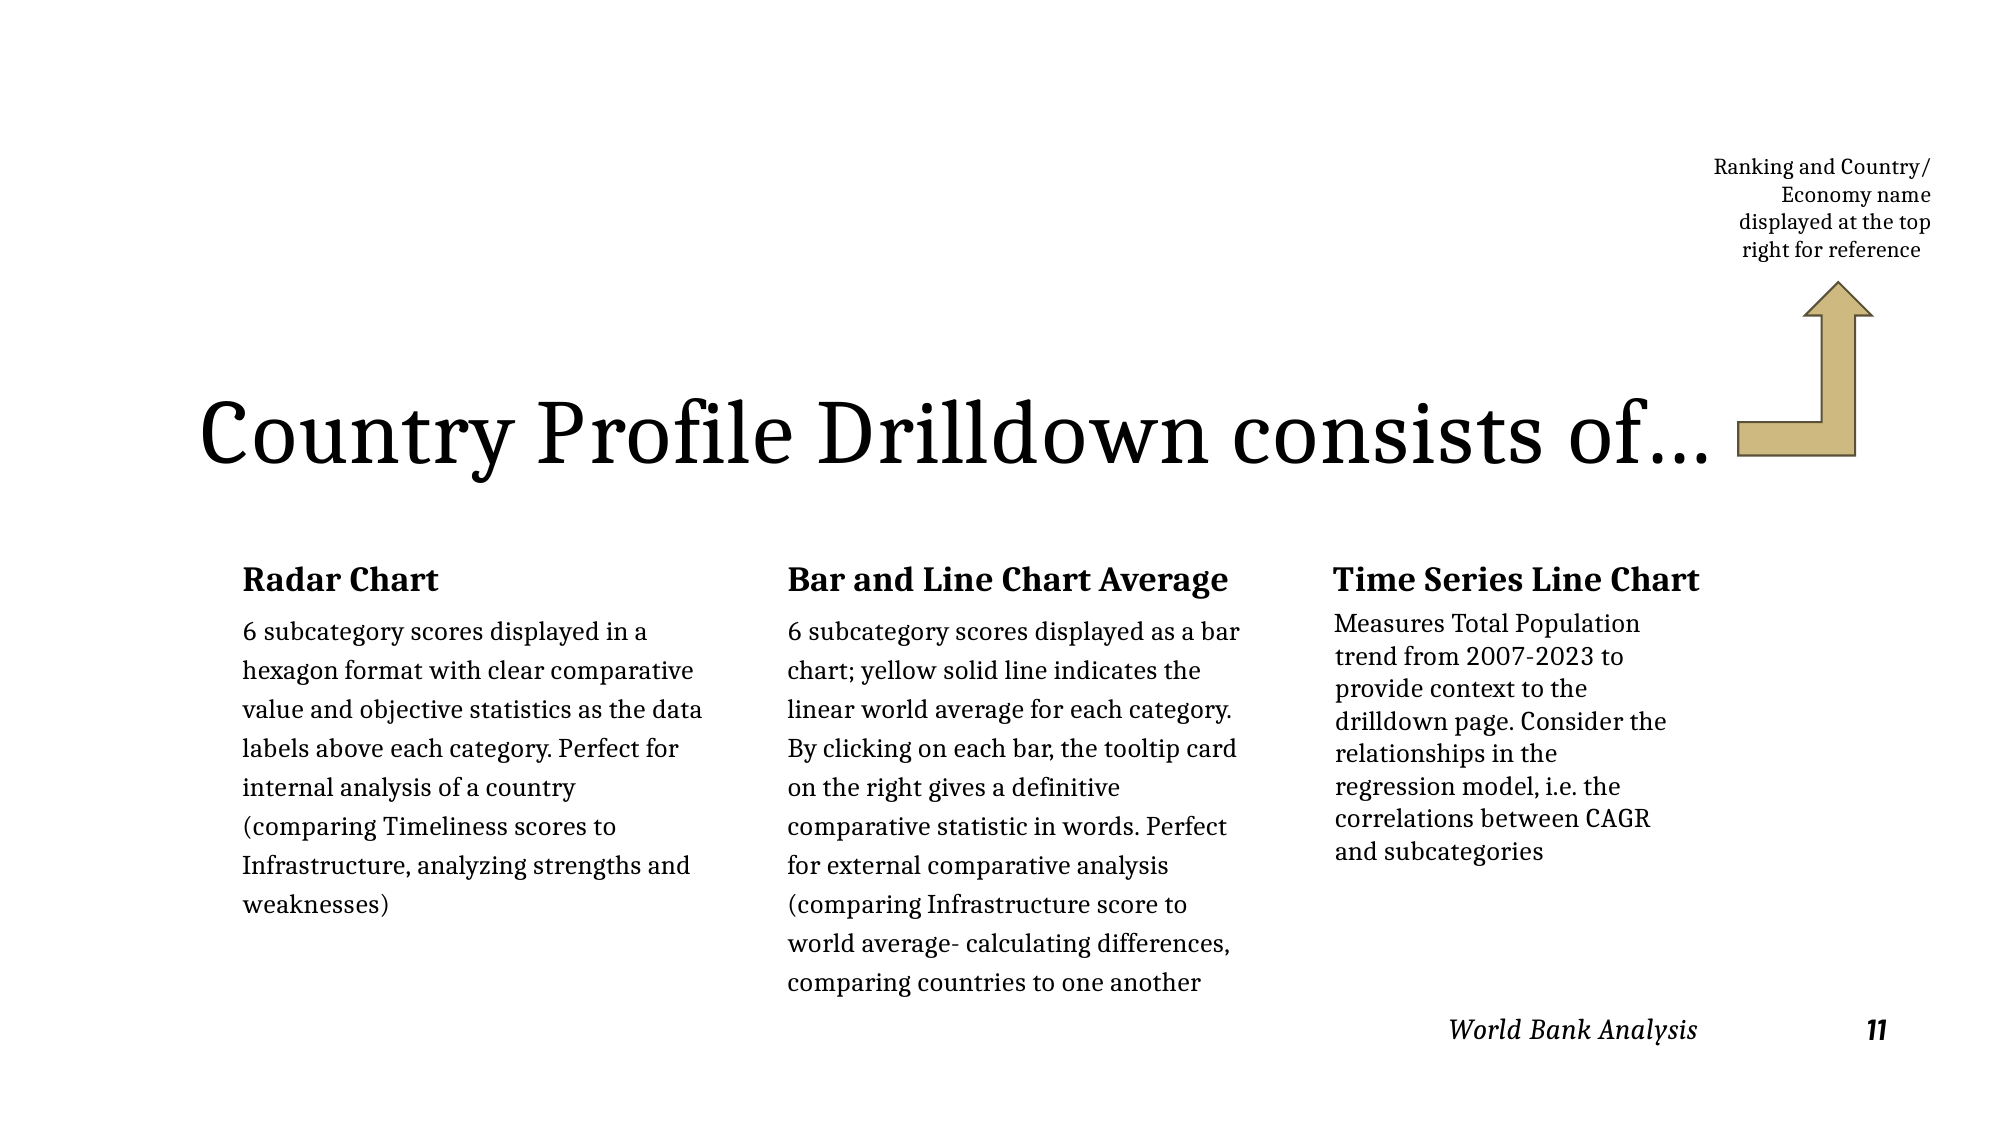

Ranking and Country/ Economy name displayed at the top right for reference

# Country Profile Drilldown consists of…
Radar Chart
6 subcategory scores displayed in a hexagon format with clear comparative value and objective statistics as the data labels above each category. Perfect for internal analysis of a country (comparing Timeliness scores to Infrastructure, analyzing strengths and weaknesses)
Bar and Line Chart Average
6 subcategory scores displayed as a bar chart; yellow solid line indicates the linear world average for each category. By clicking on each bar, the tooltip card on the right gives a definitive comparative statistic in words. Perfect for external comparative analysis (comparing Infrastructure score to world average- calculating differences, comparing countries to one another
Time Series Line Chart

Measures Total Population trend from 2007-2023 to provide context to the drilldown page. Consider the relationships in the  regression model, i.e. the correlations between CAGR and subcategories
World Bank Analysis
11